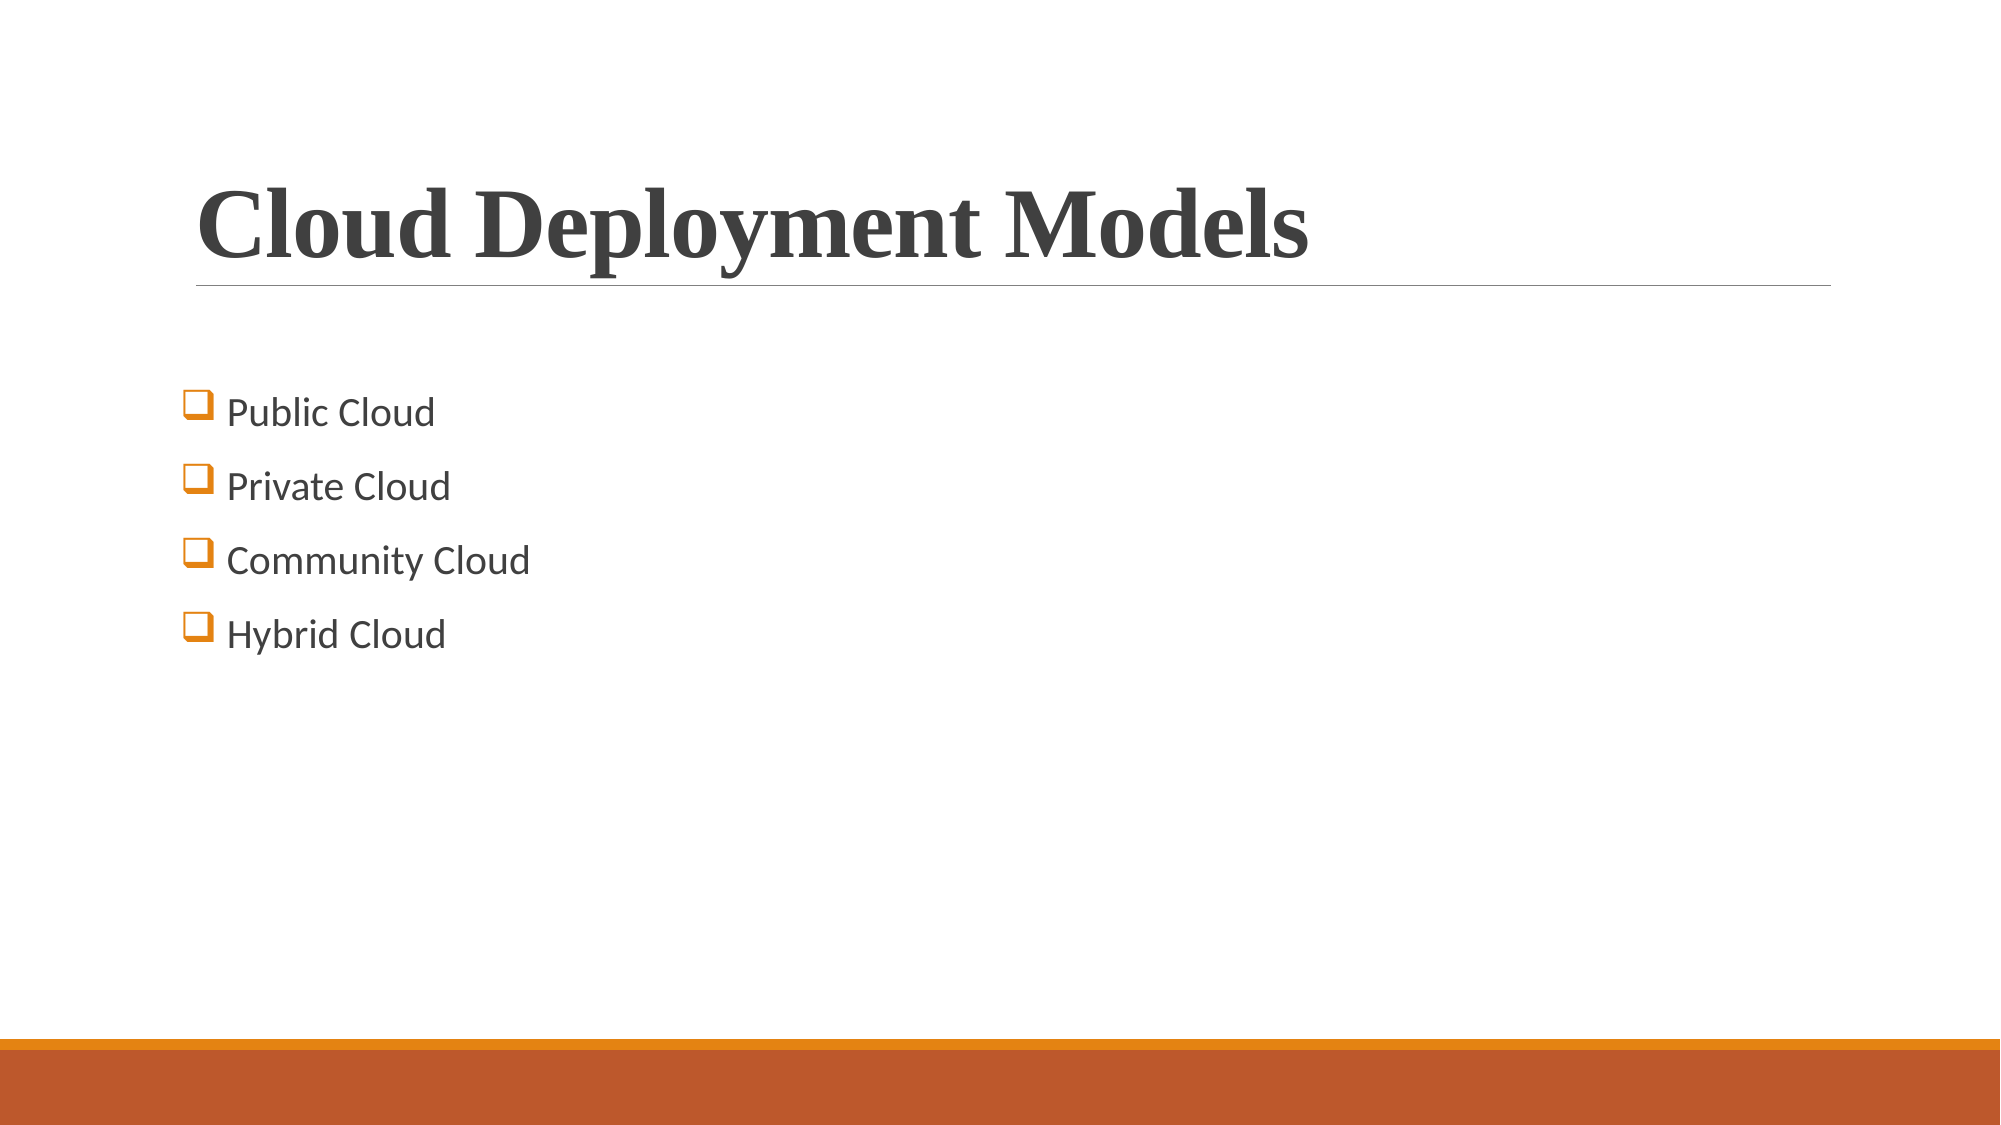

# Cloud Deployment Models
 Public Cloud
 Private Cloud
 Community Cloud
 Hybrid Cloud